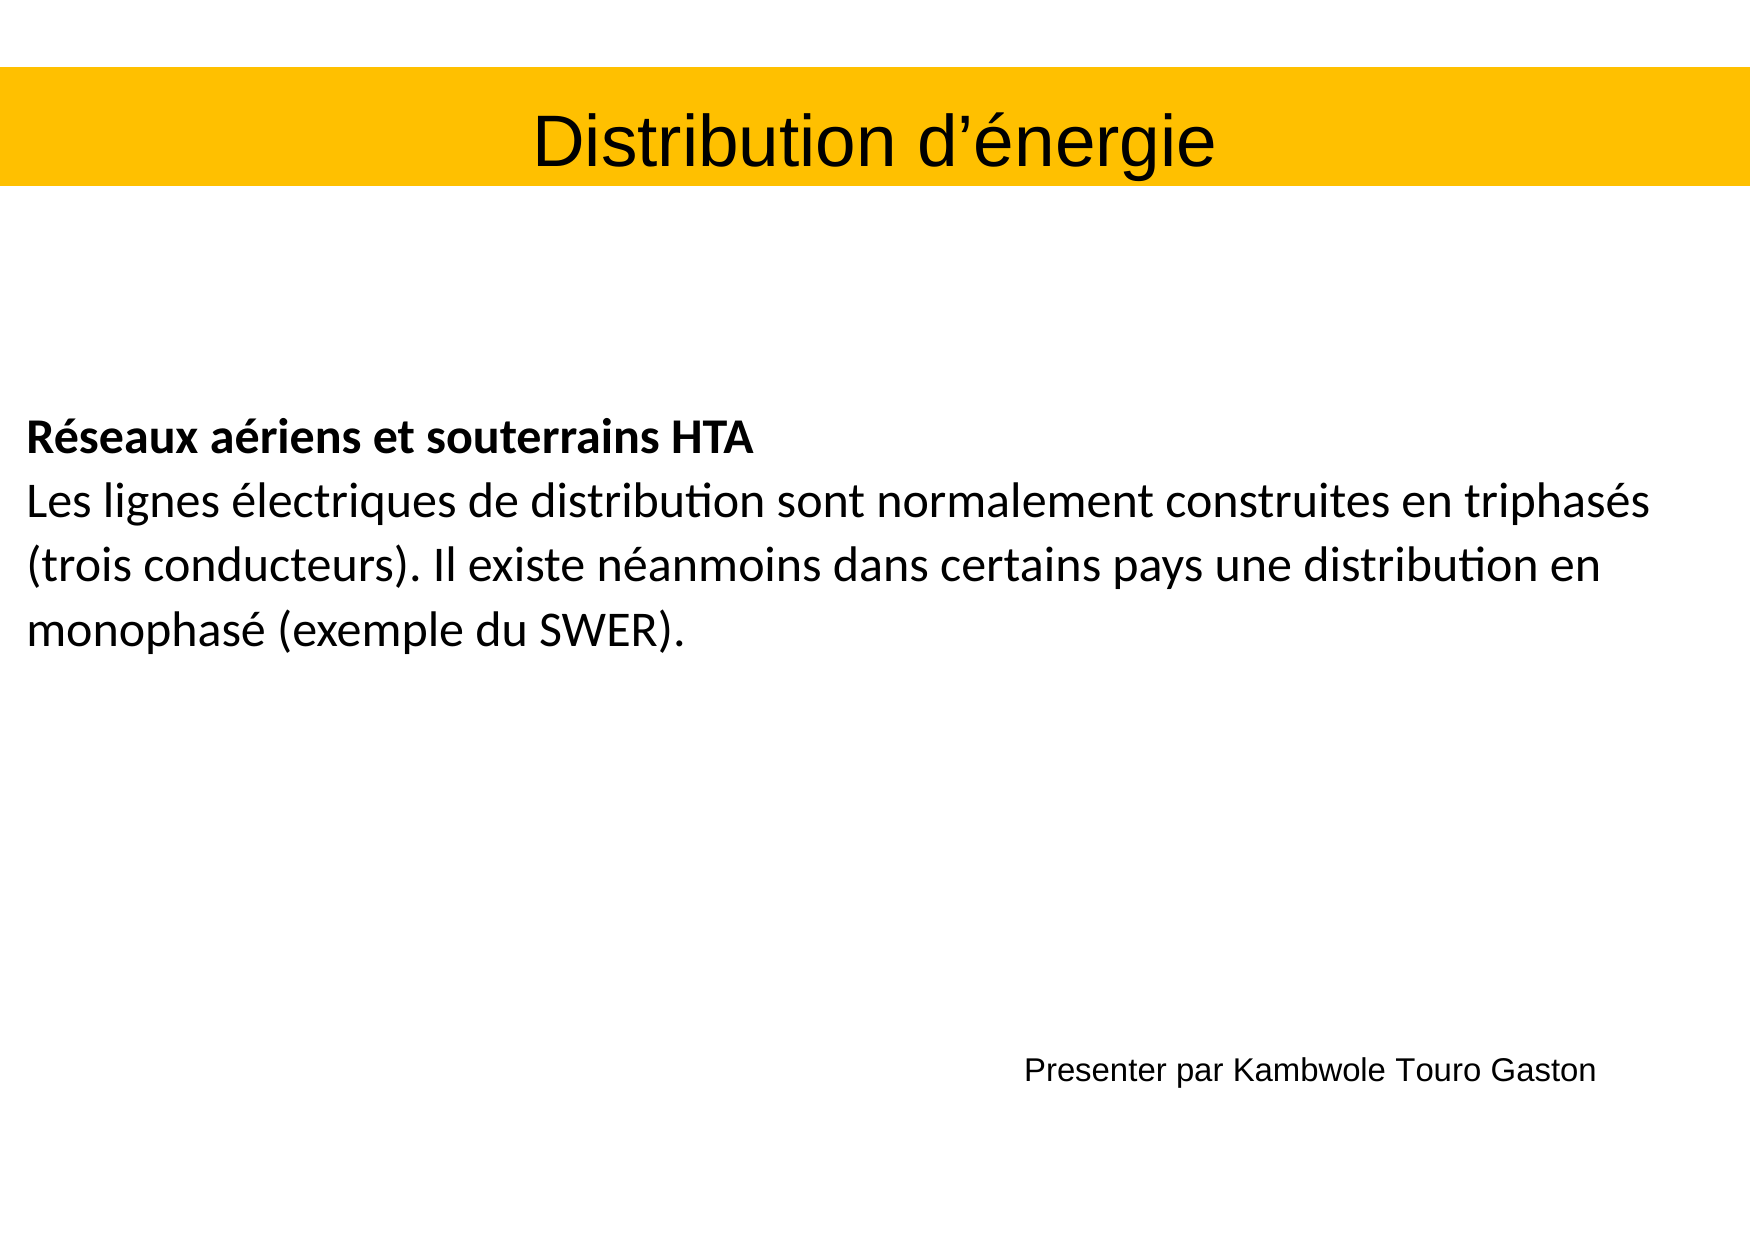

Distribution d’énergie

Réseaux aériens et souterrains HTA
Les lignes électriques de distribution sont normalement construites en triphasés (trois conducteurs). Il existe néanmoins dans certains pays une distribution en monophasé (exemple du SWER).

Presenter par Kambwole Touro Gaston